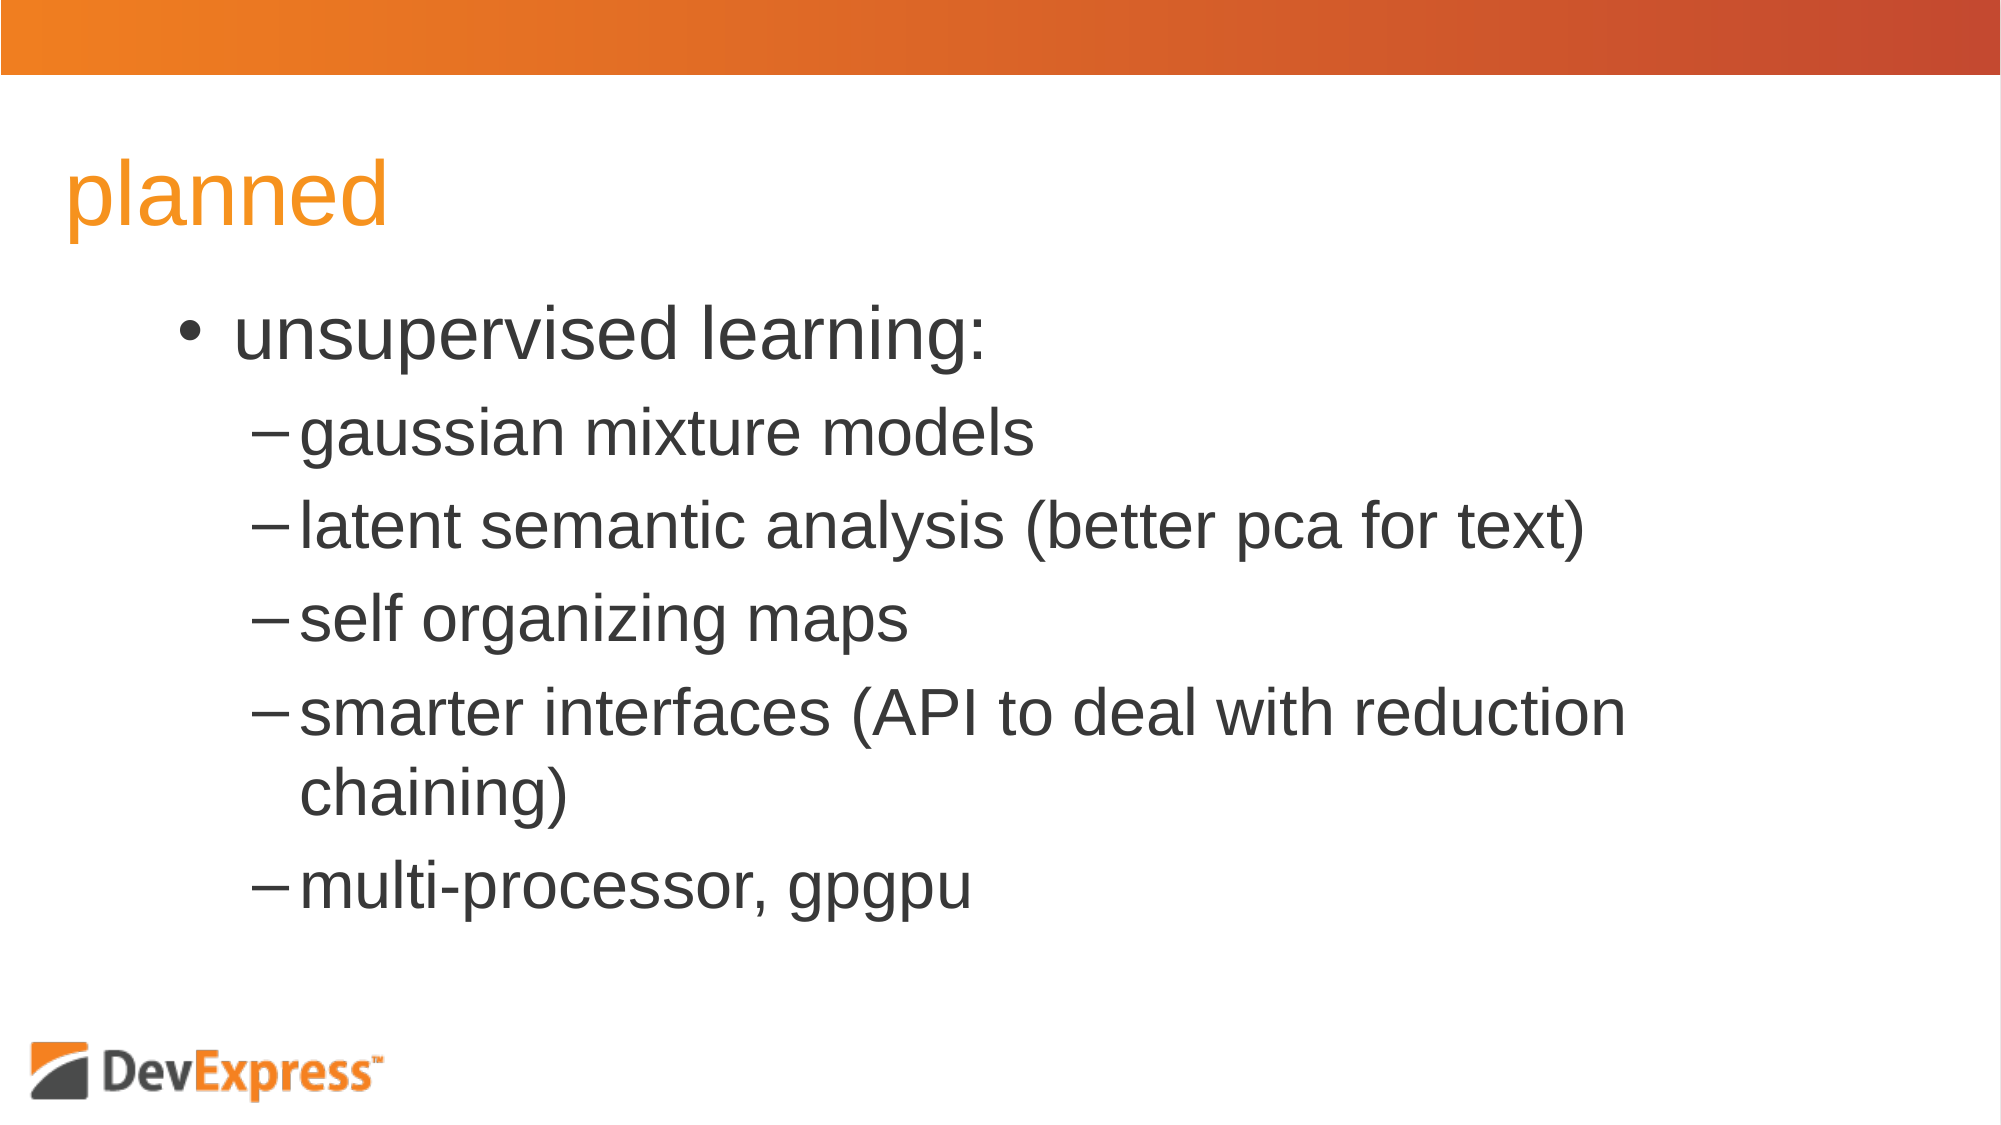

# planned
unsupervised learning:
gaussian mixture models
latent semantic analysis (better pca for text)
self organizing maps
smarter interfaces (API to deal with reduction chaining)
multi-processor, gpgpu